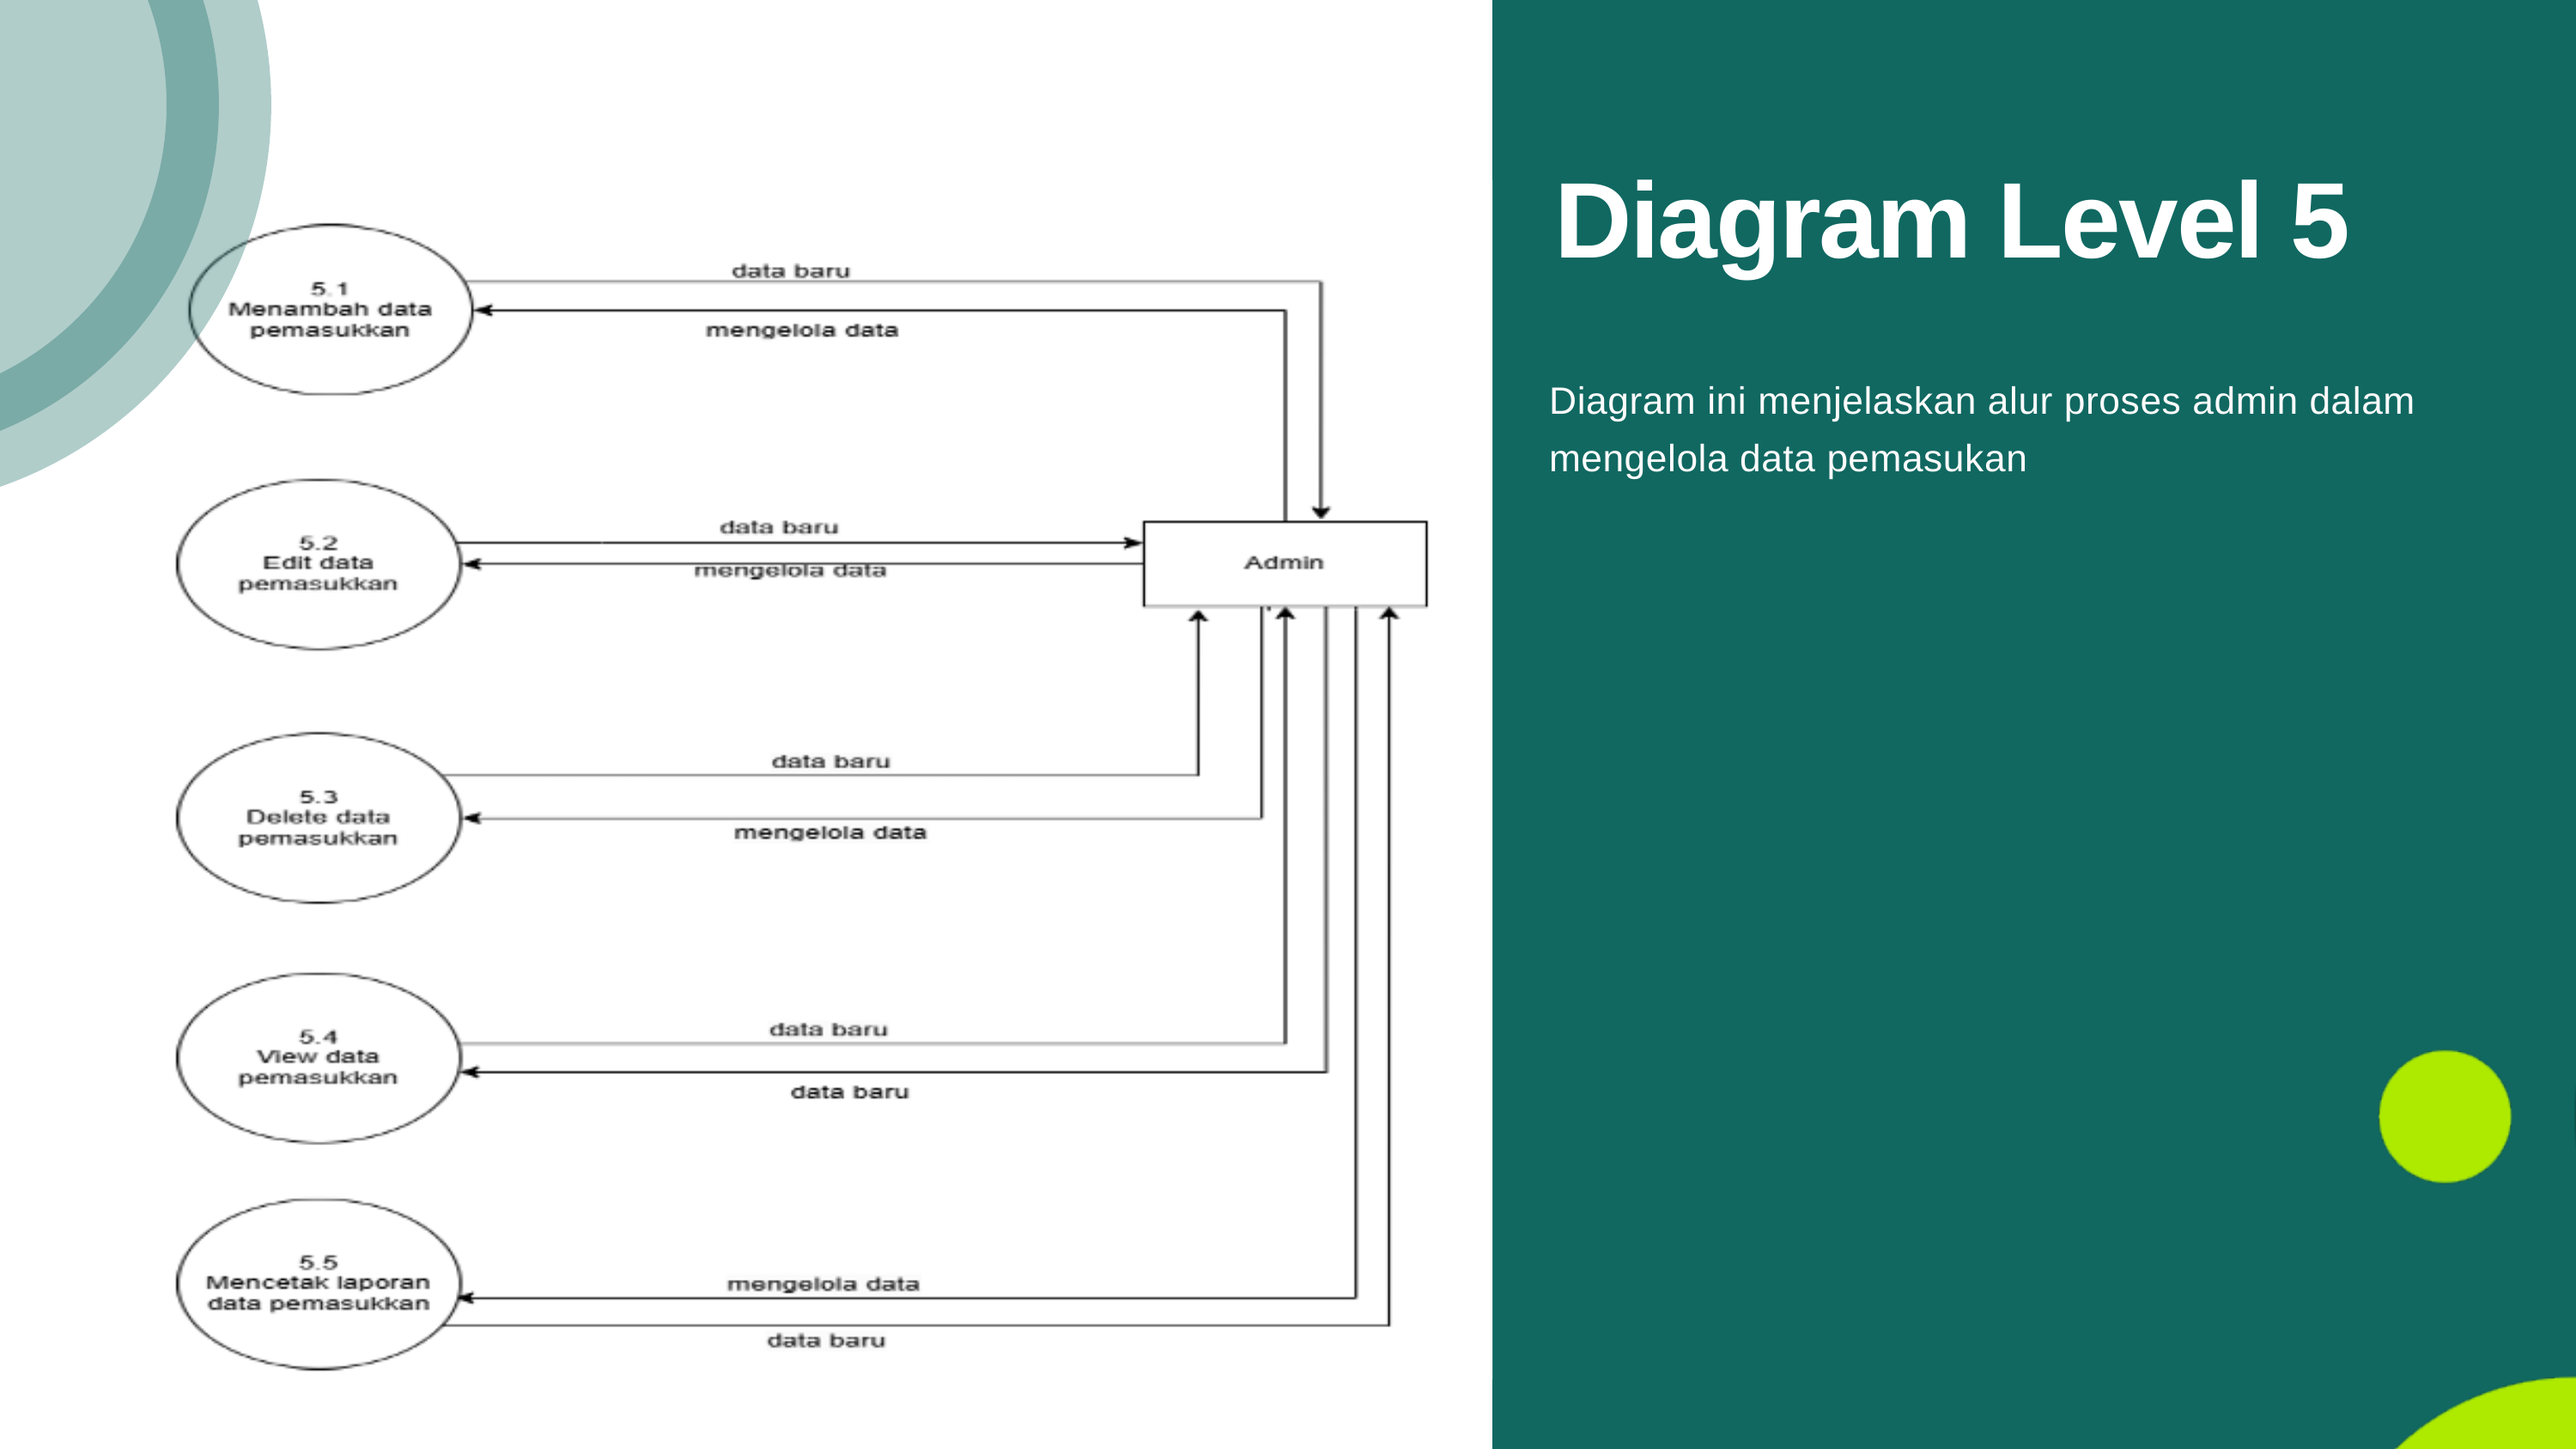

Diagram Level 5

Diagram ini menjelaskan alur proses admin dalam mengelola data pemasukan